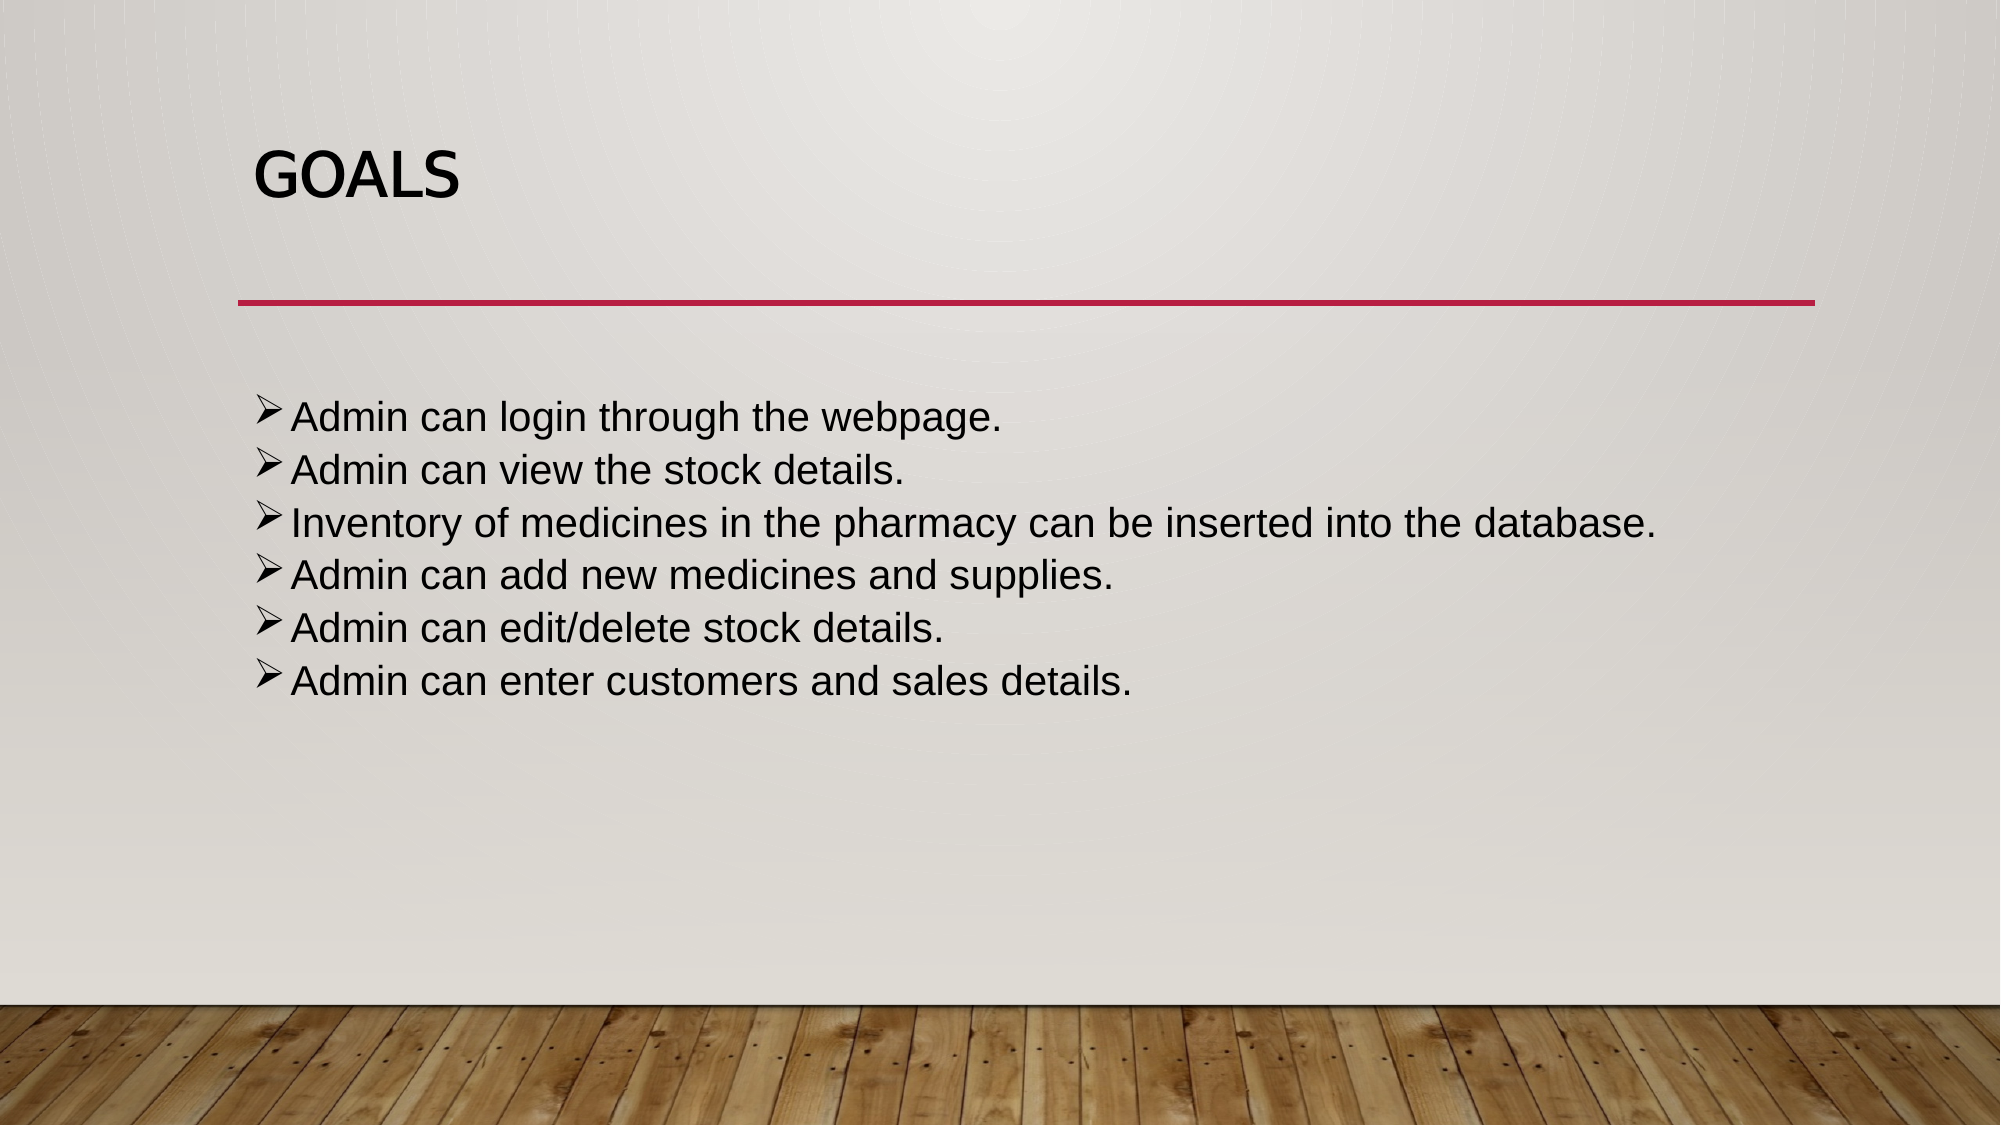

# Goals

Admin can login through the webpage.
Admin can view the stock details.
Inventory of medicines in the pharmacy can be inserted into the database.
Admin can add new medicines and supplies.
Admin can edit/delete stock details.
Admin can enter customers and sales details.